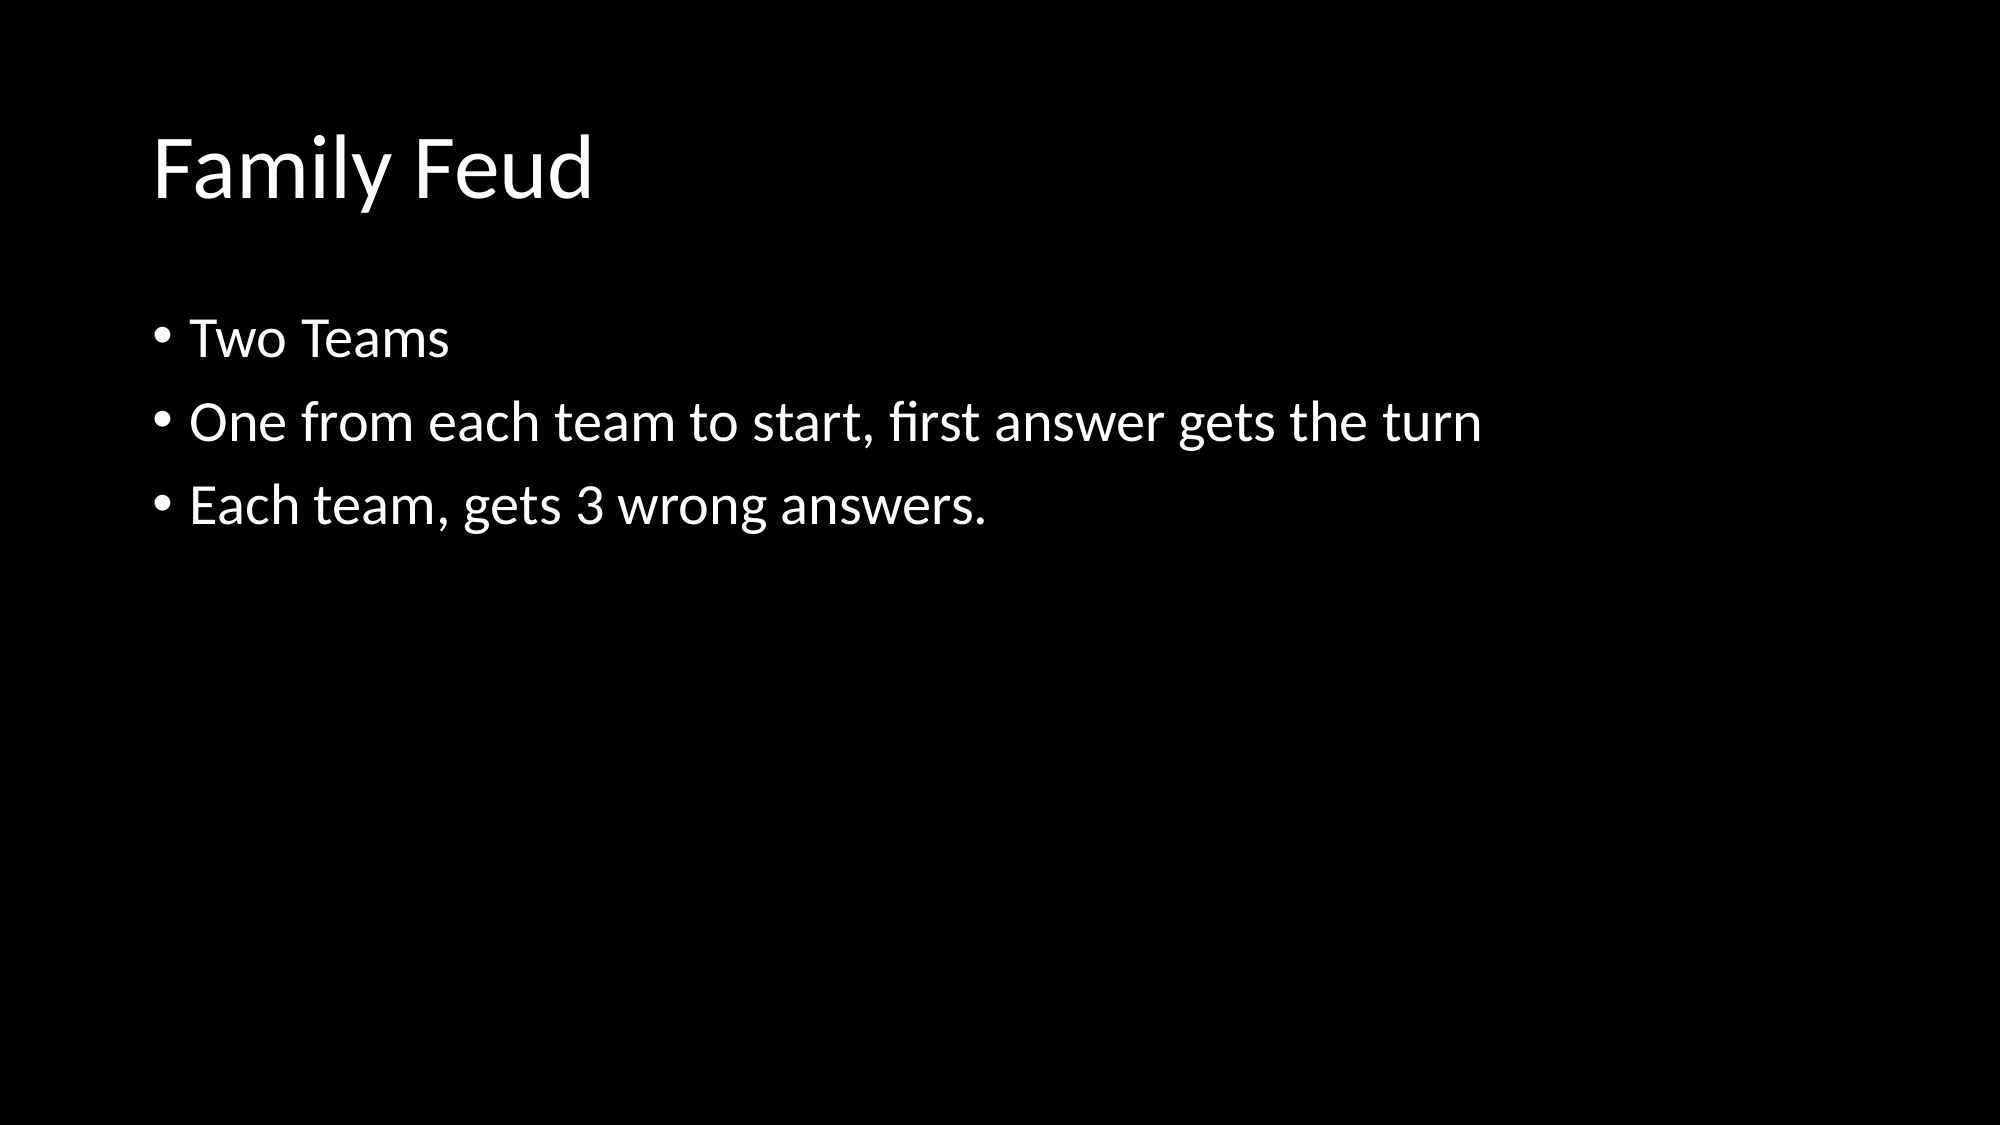

# Family Feud
Two Teams
One from each team to start, first answer gets the turn
Each team, gets 3 wrong answers.